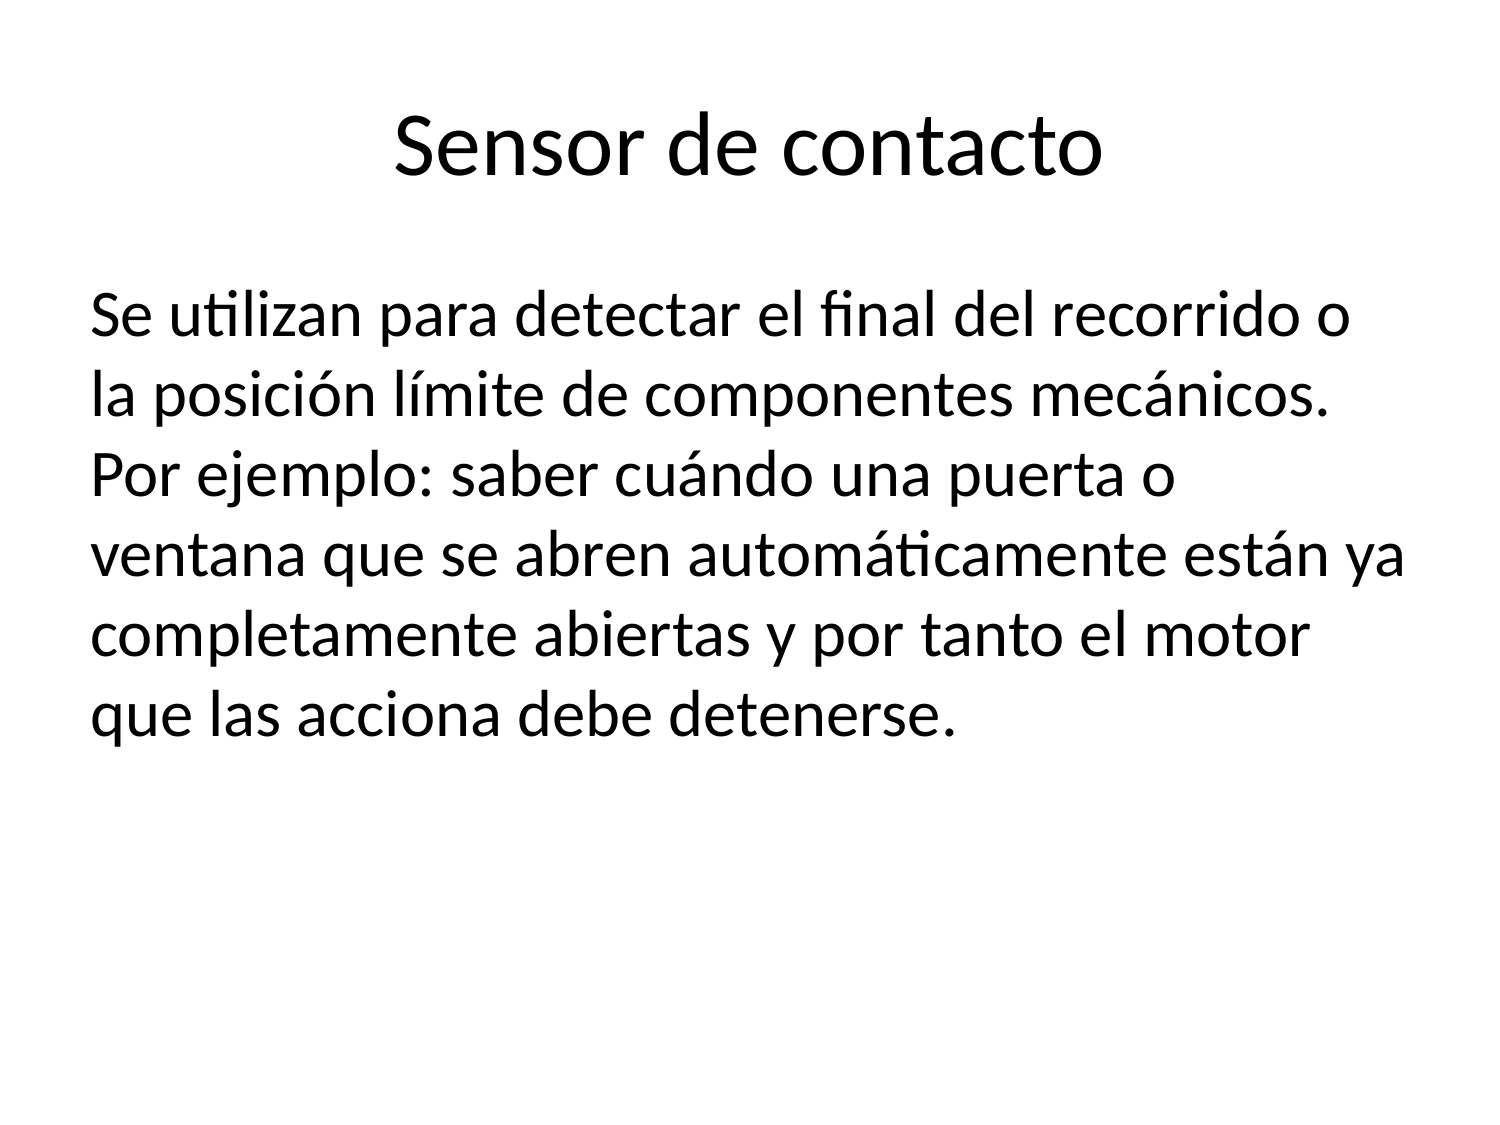

# Sensor de contacto
Se utilizan para detectar el final del recorrido o la posición límite de componentes mecánicos. Por ejemplo: saber cuándo una puerta o ventana que se abren automáticamente están ya completamente abiertas y por tanto el motor que las acciona debe detenerse.